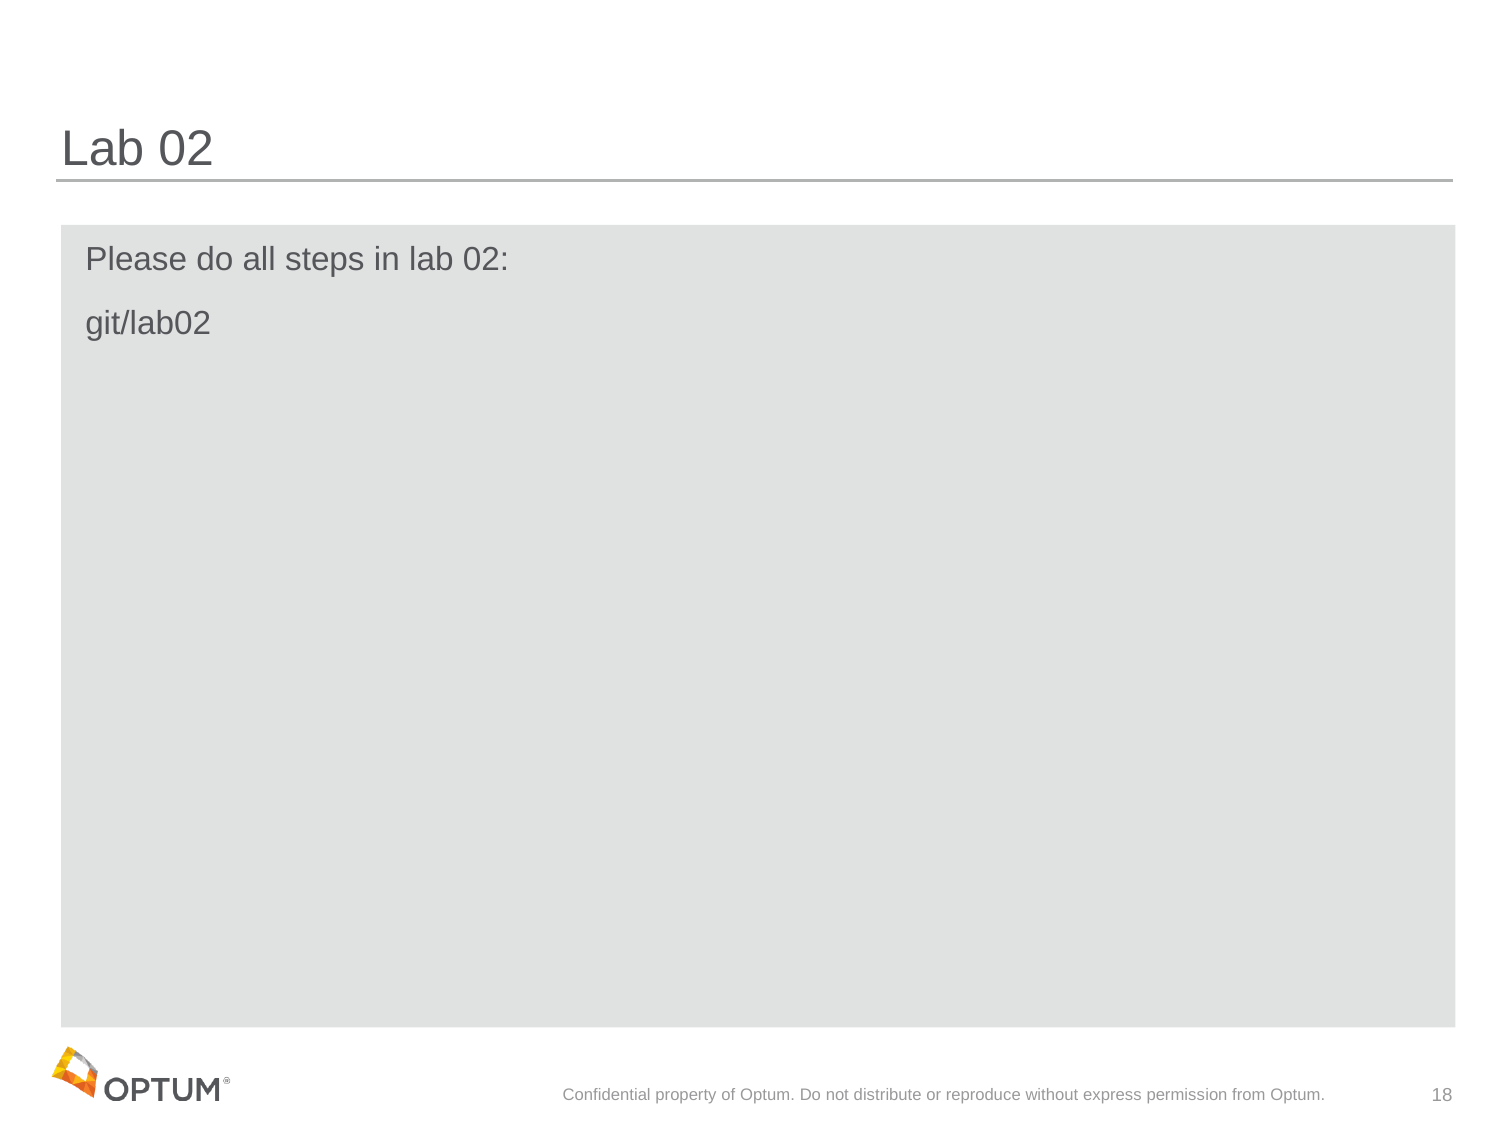

# Lab 02
 Please do all steps in lab 02:
 git/lab02
Confidential property of Optum. Do not distribute or reproduce without express permission from Optum.
18